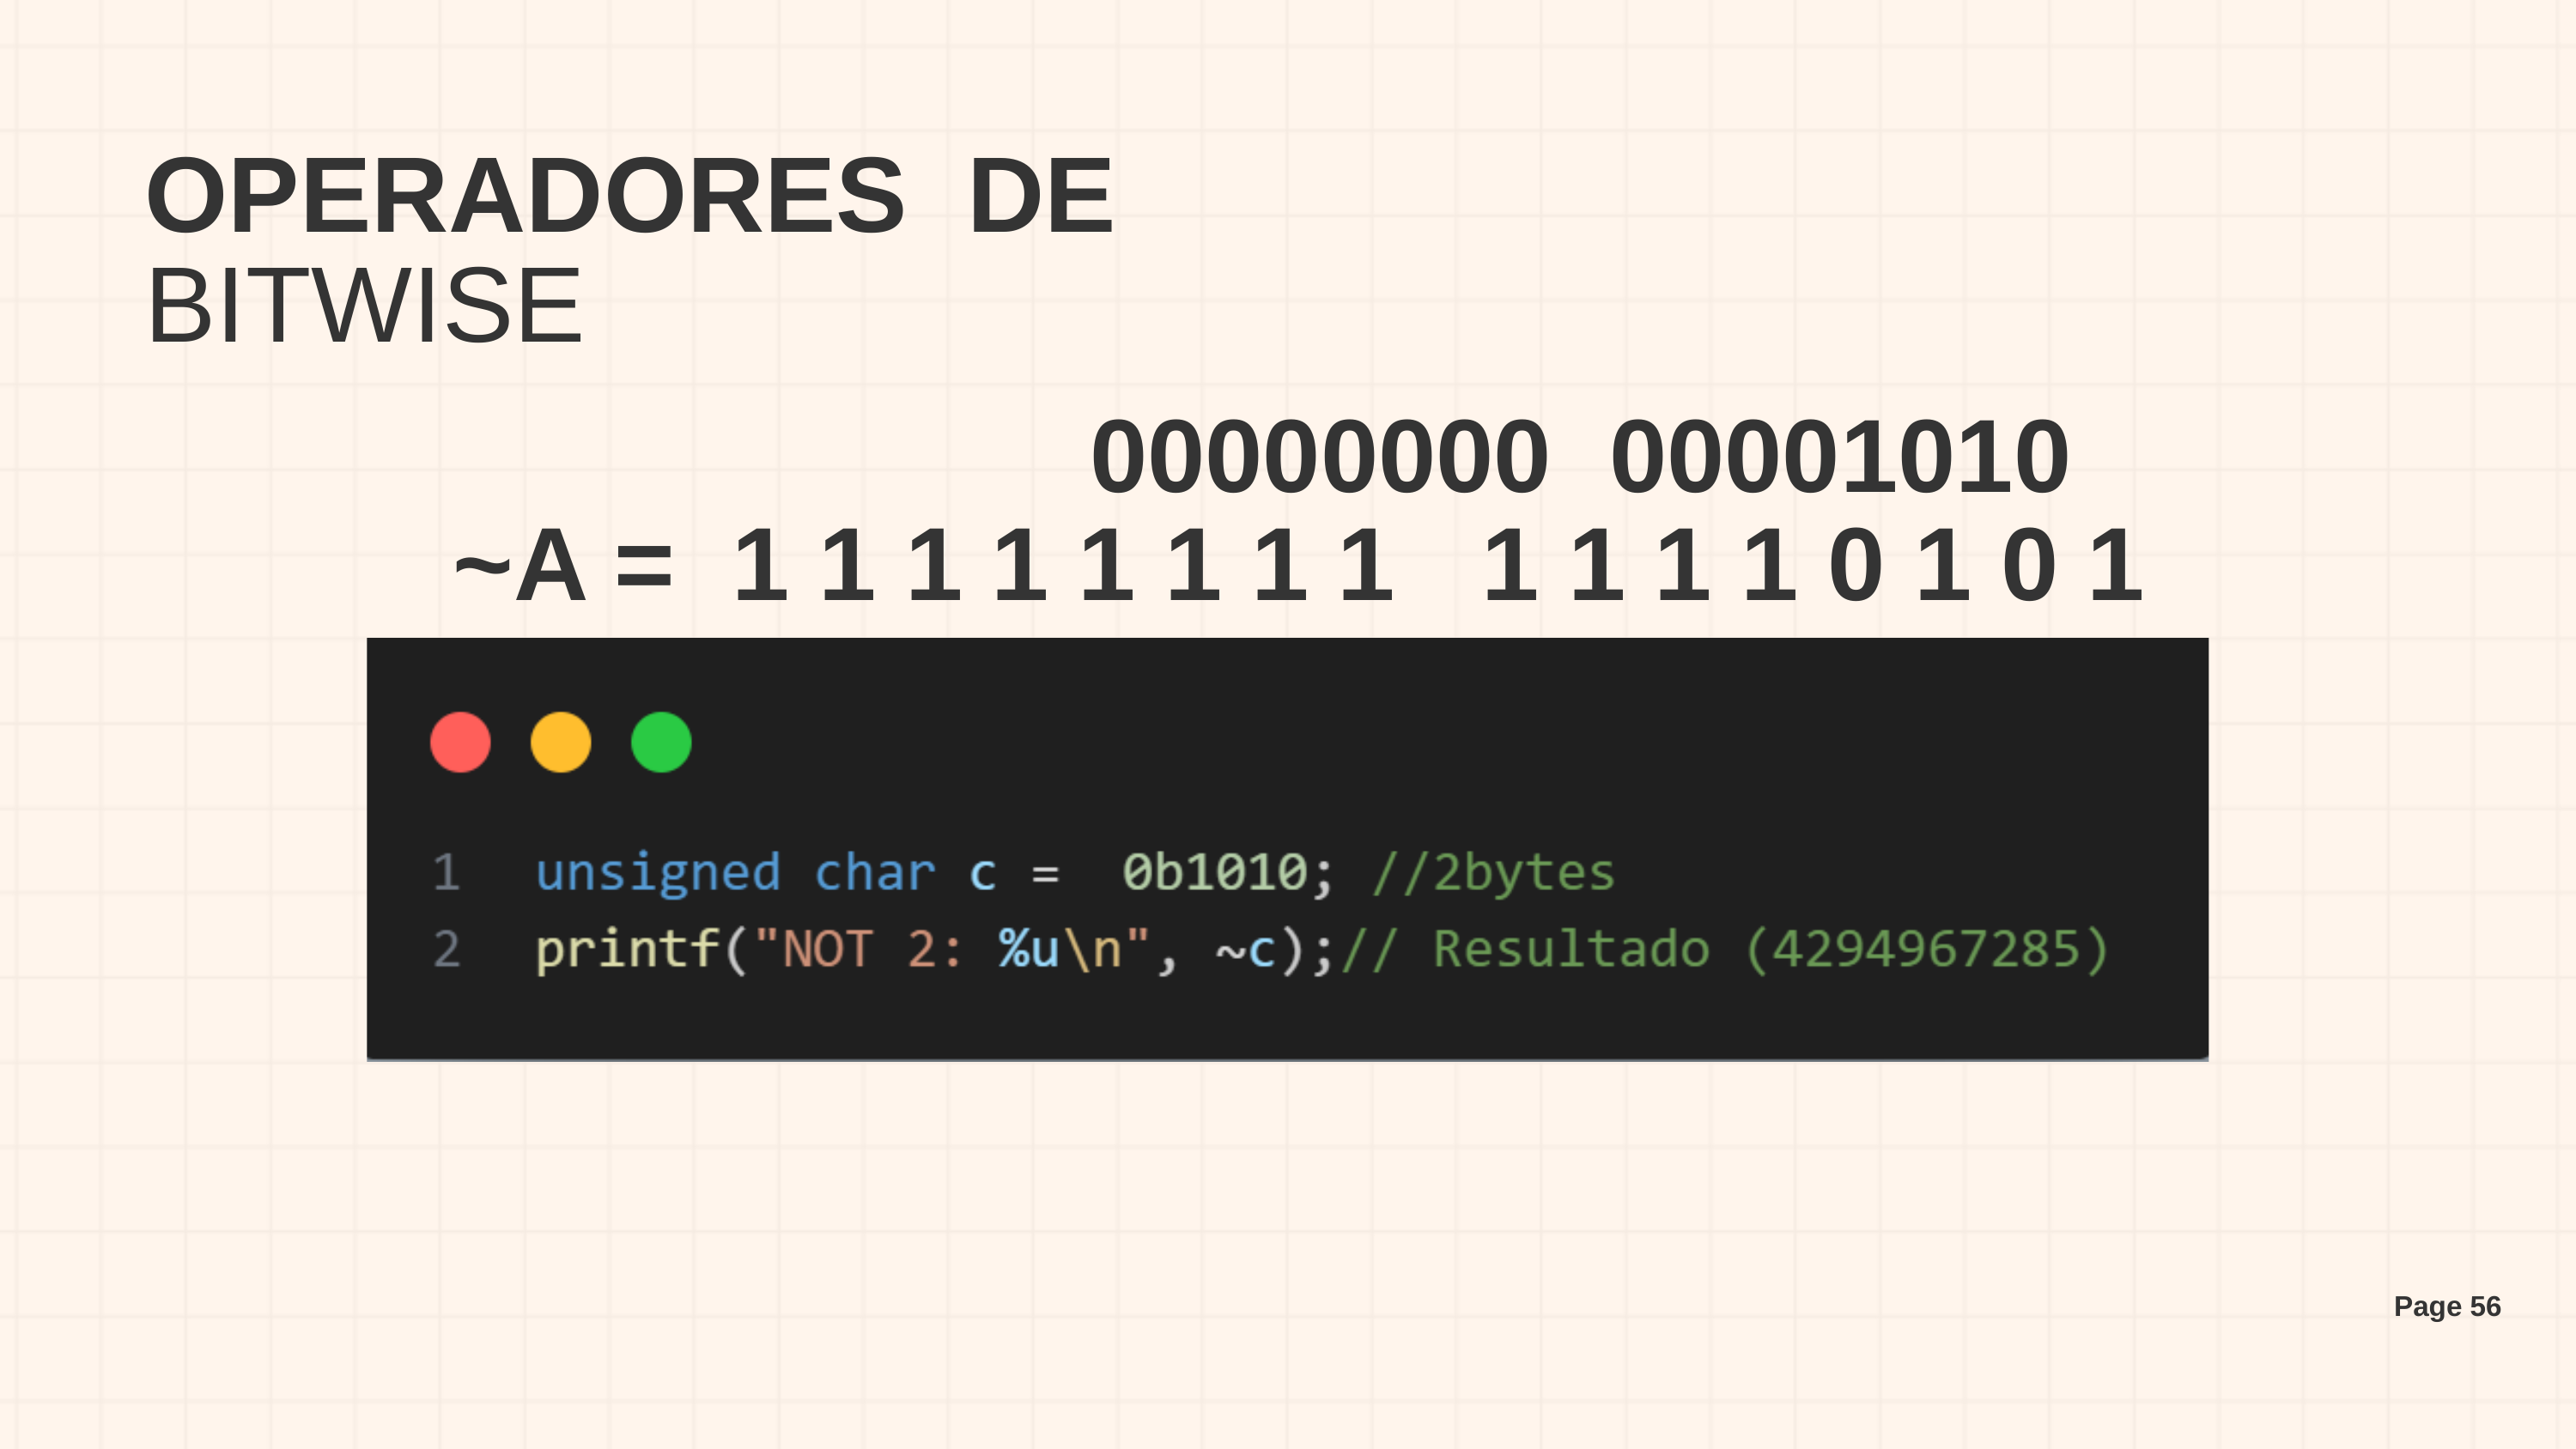

OPERADORES  DE
BITWISE
00000000  00001010
~A =  1 1 1 1 1 1 1 1   1 1 1 1 0 1 0 1

Page 56